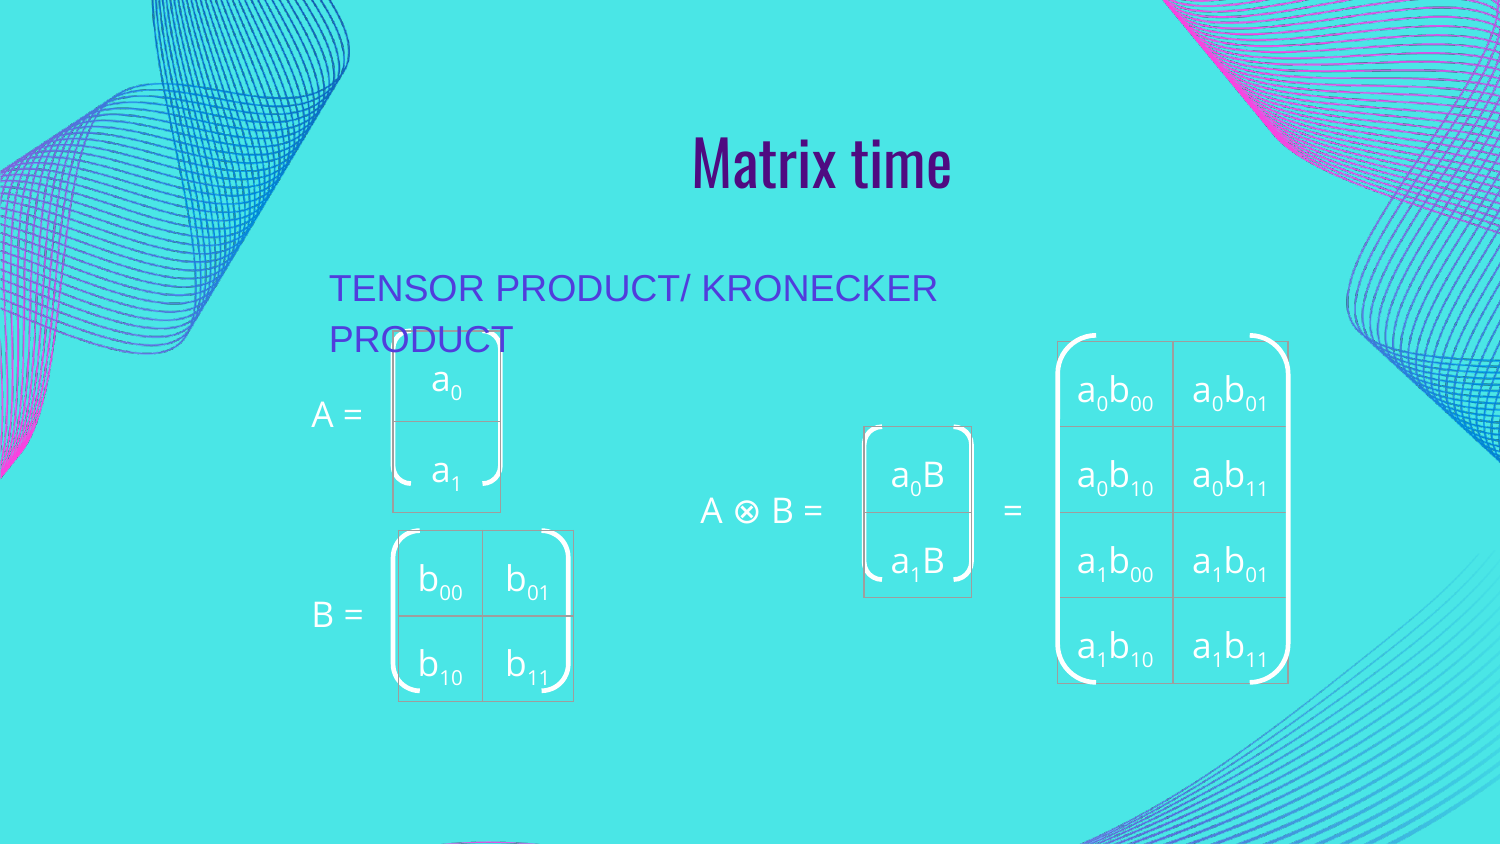

Matrix time
TENSOR PRODUCT/ KRONECKER PRODUCT

| a0 |
| --- |
| a1 |

| a0b00 | a0b01 |
| --- | --- |
| a0b10 | a0b11 |
| a1b00 | a1b01 |
| a1b10 | a1b11 |
A =

| a0B |
| --- |
| a1B |
A ⊗ B =
=

| b00 | b01 |
| --- | --- |
| b10 | b11 |
B =